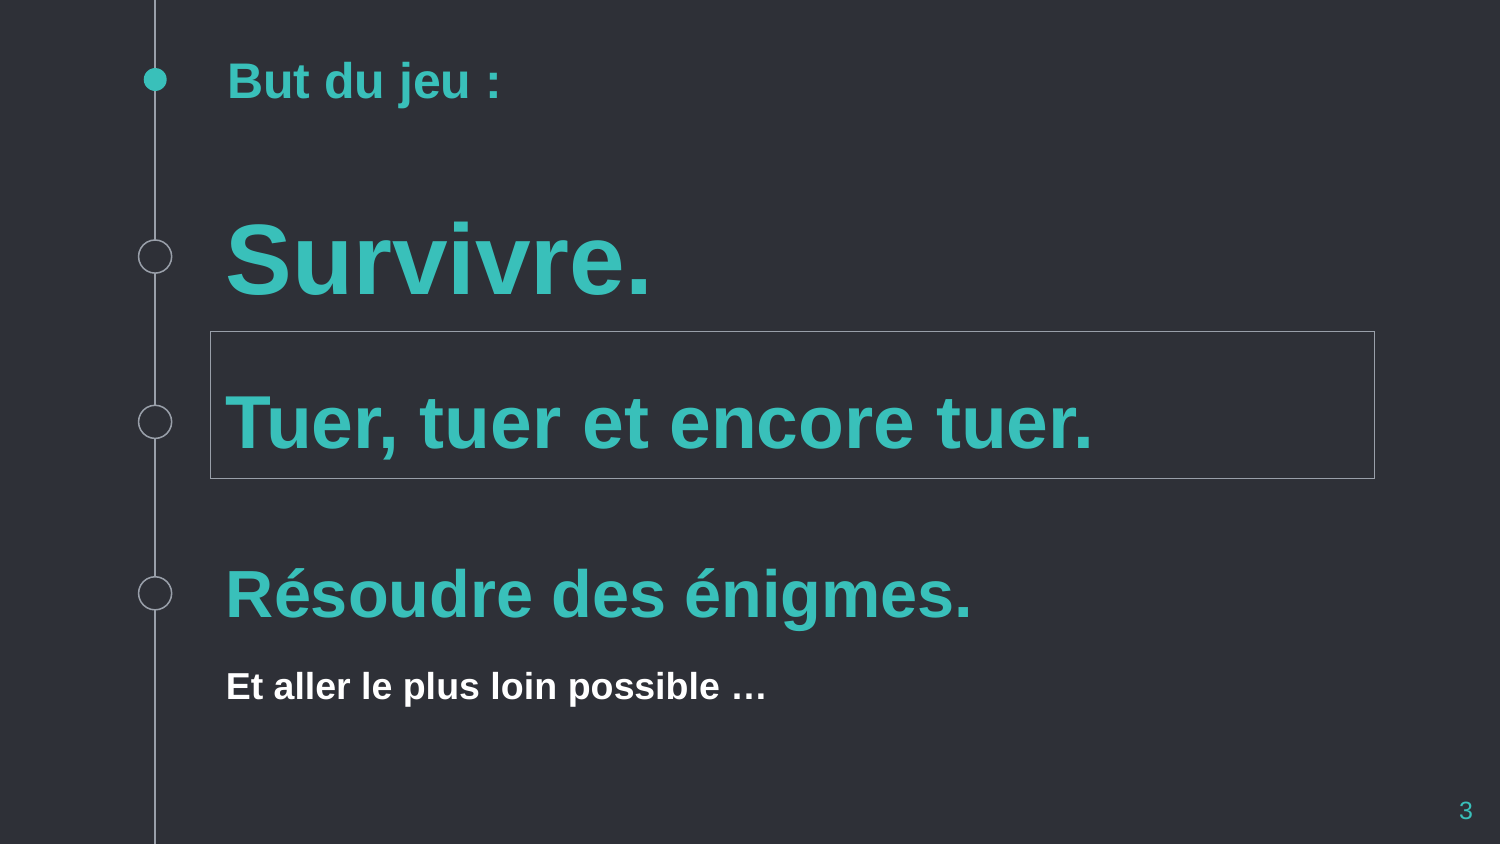

But du jeu :

Survivre.

Tuer, tuer et encore tuer.
Résoudre des énigmes.

Et aller le plus loin possible …
3